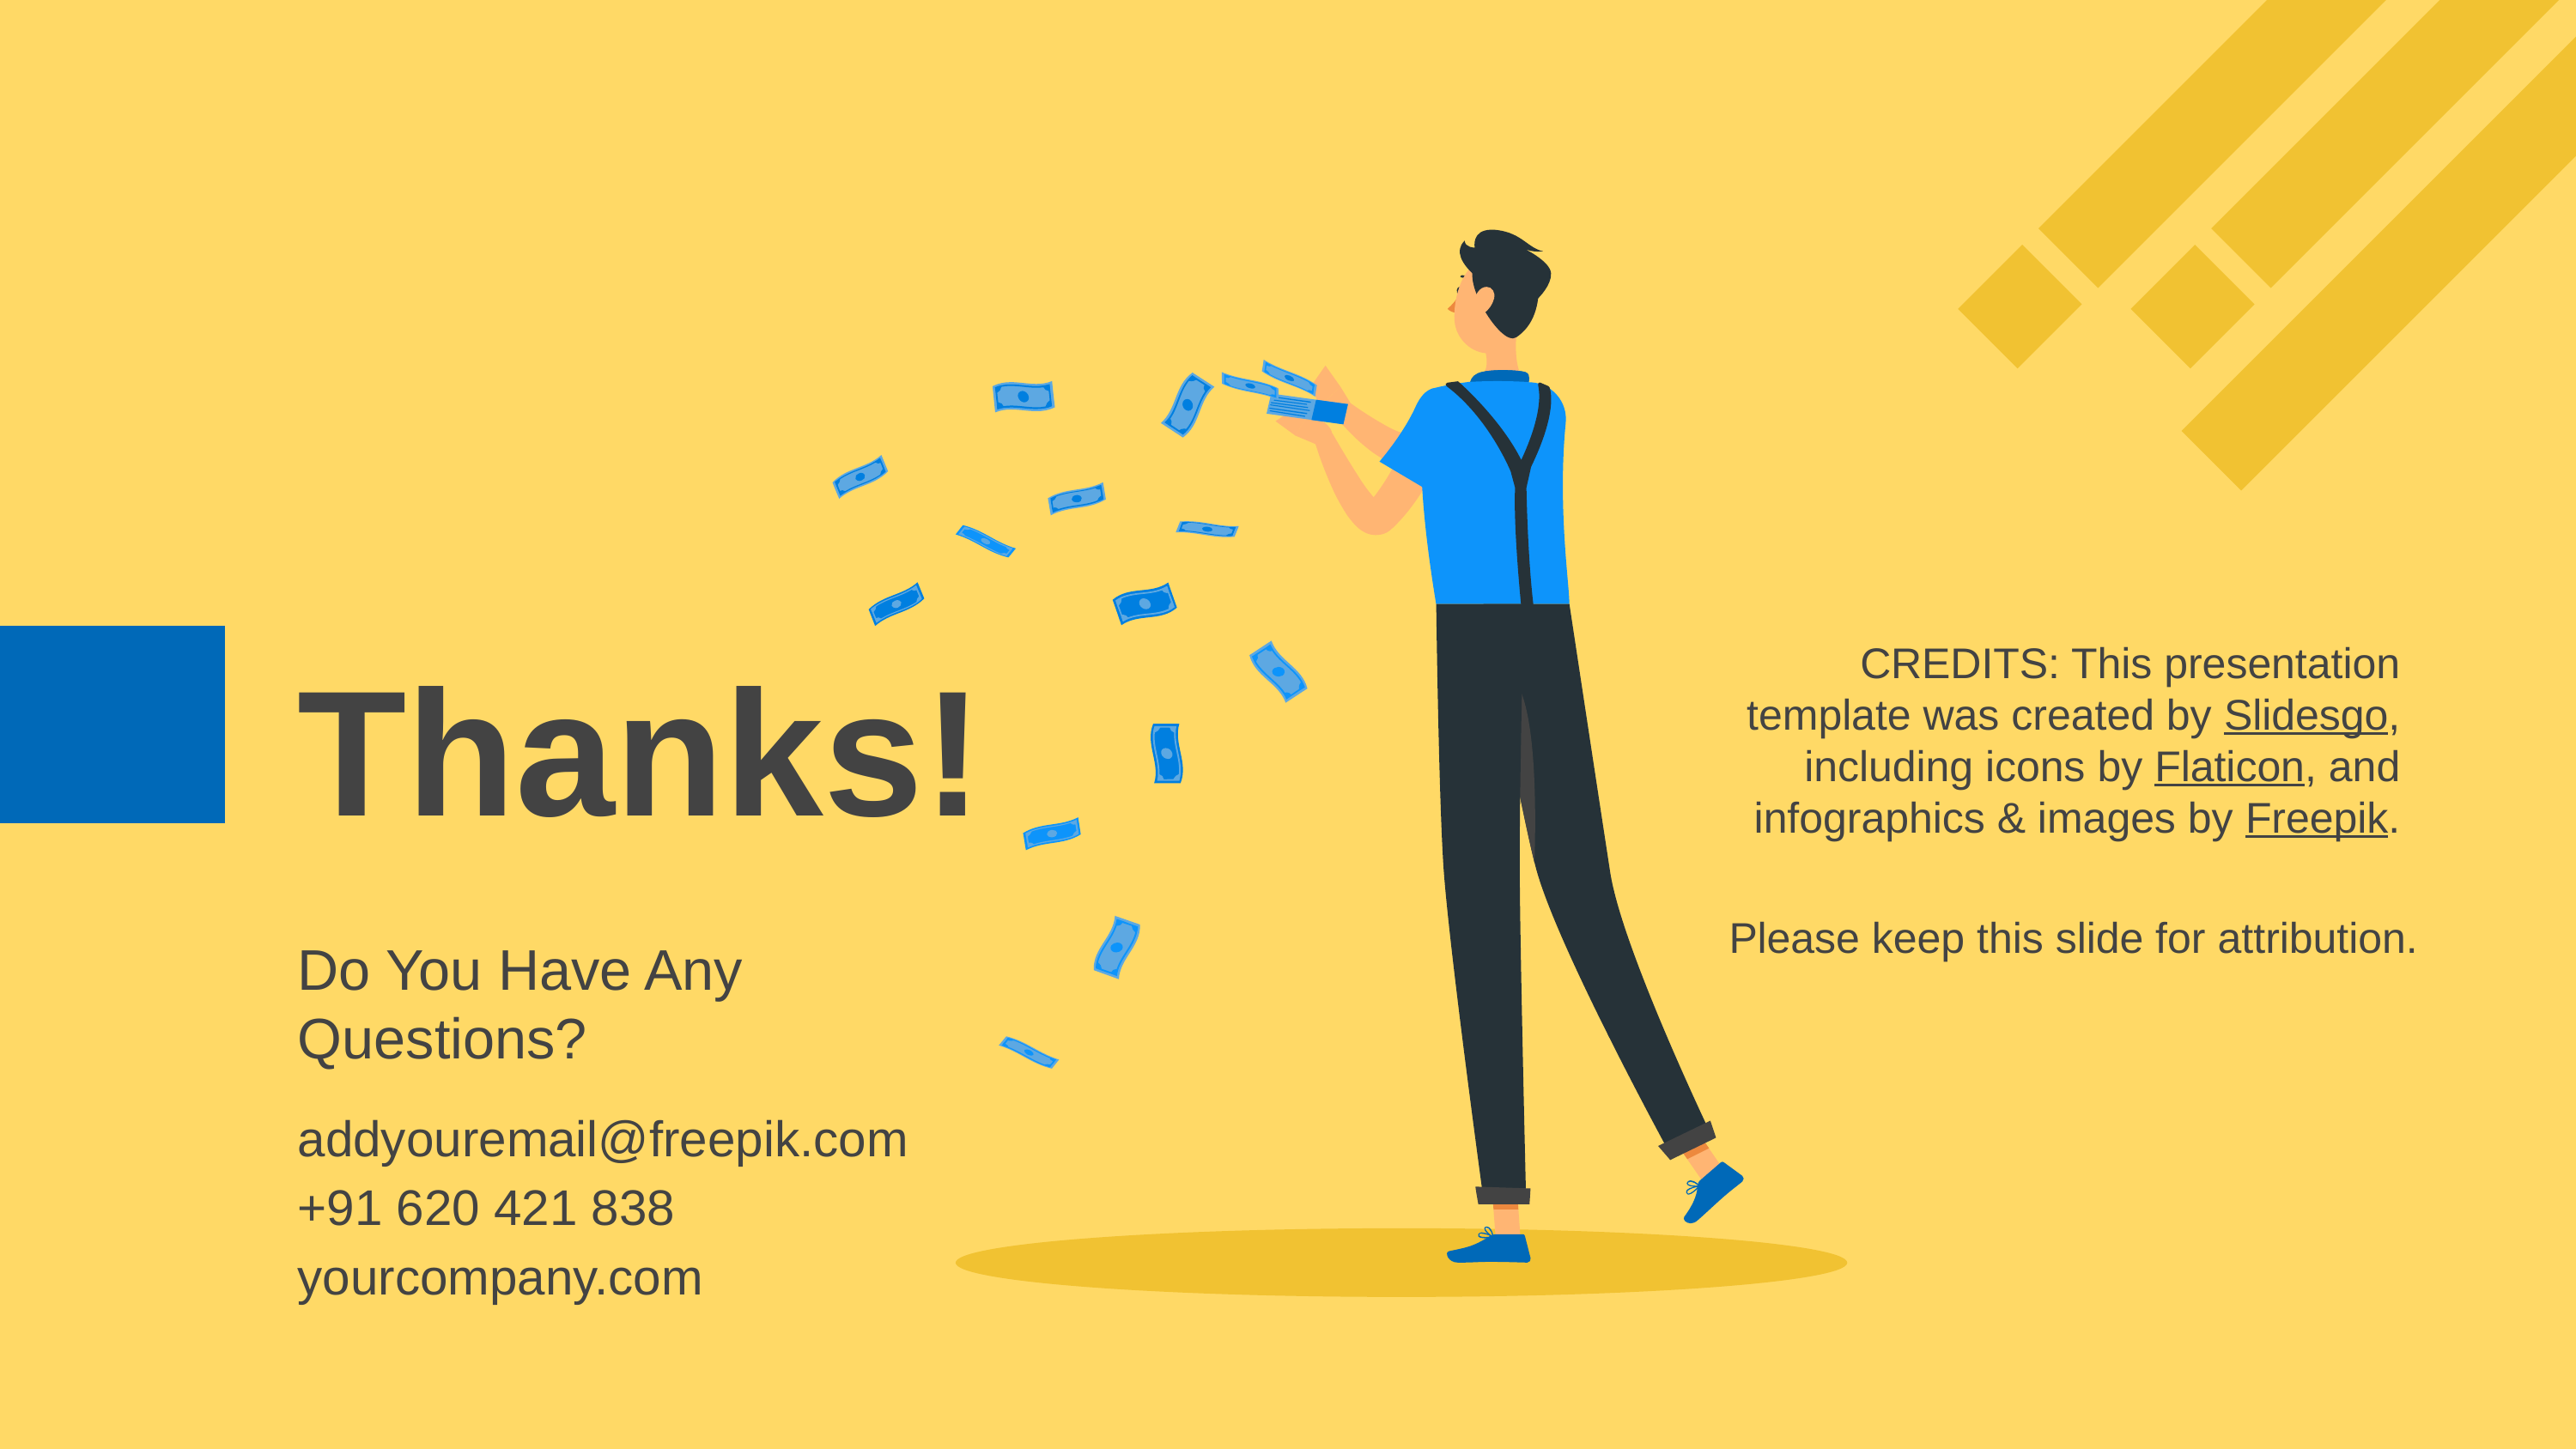

# Thanks!
Do You Have Any Questions?
Please keep this slide for attribution.
addyouremail@freepik.com
+91 620 421 838
yourcompany.com